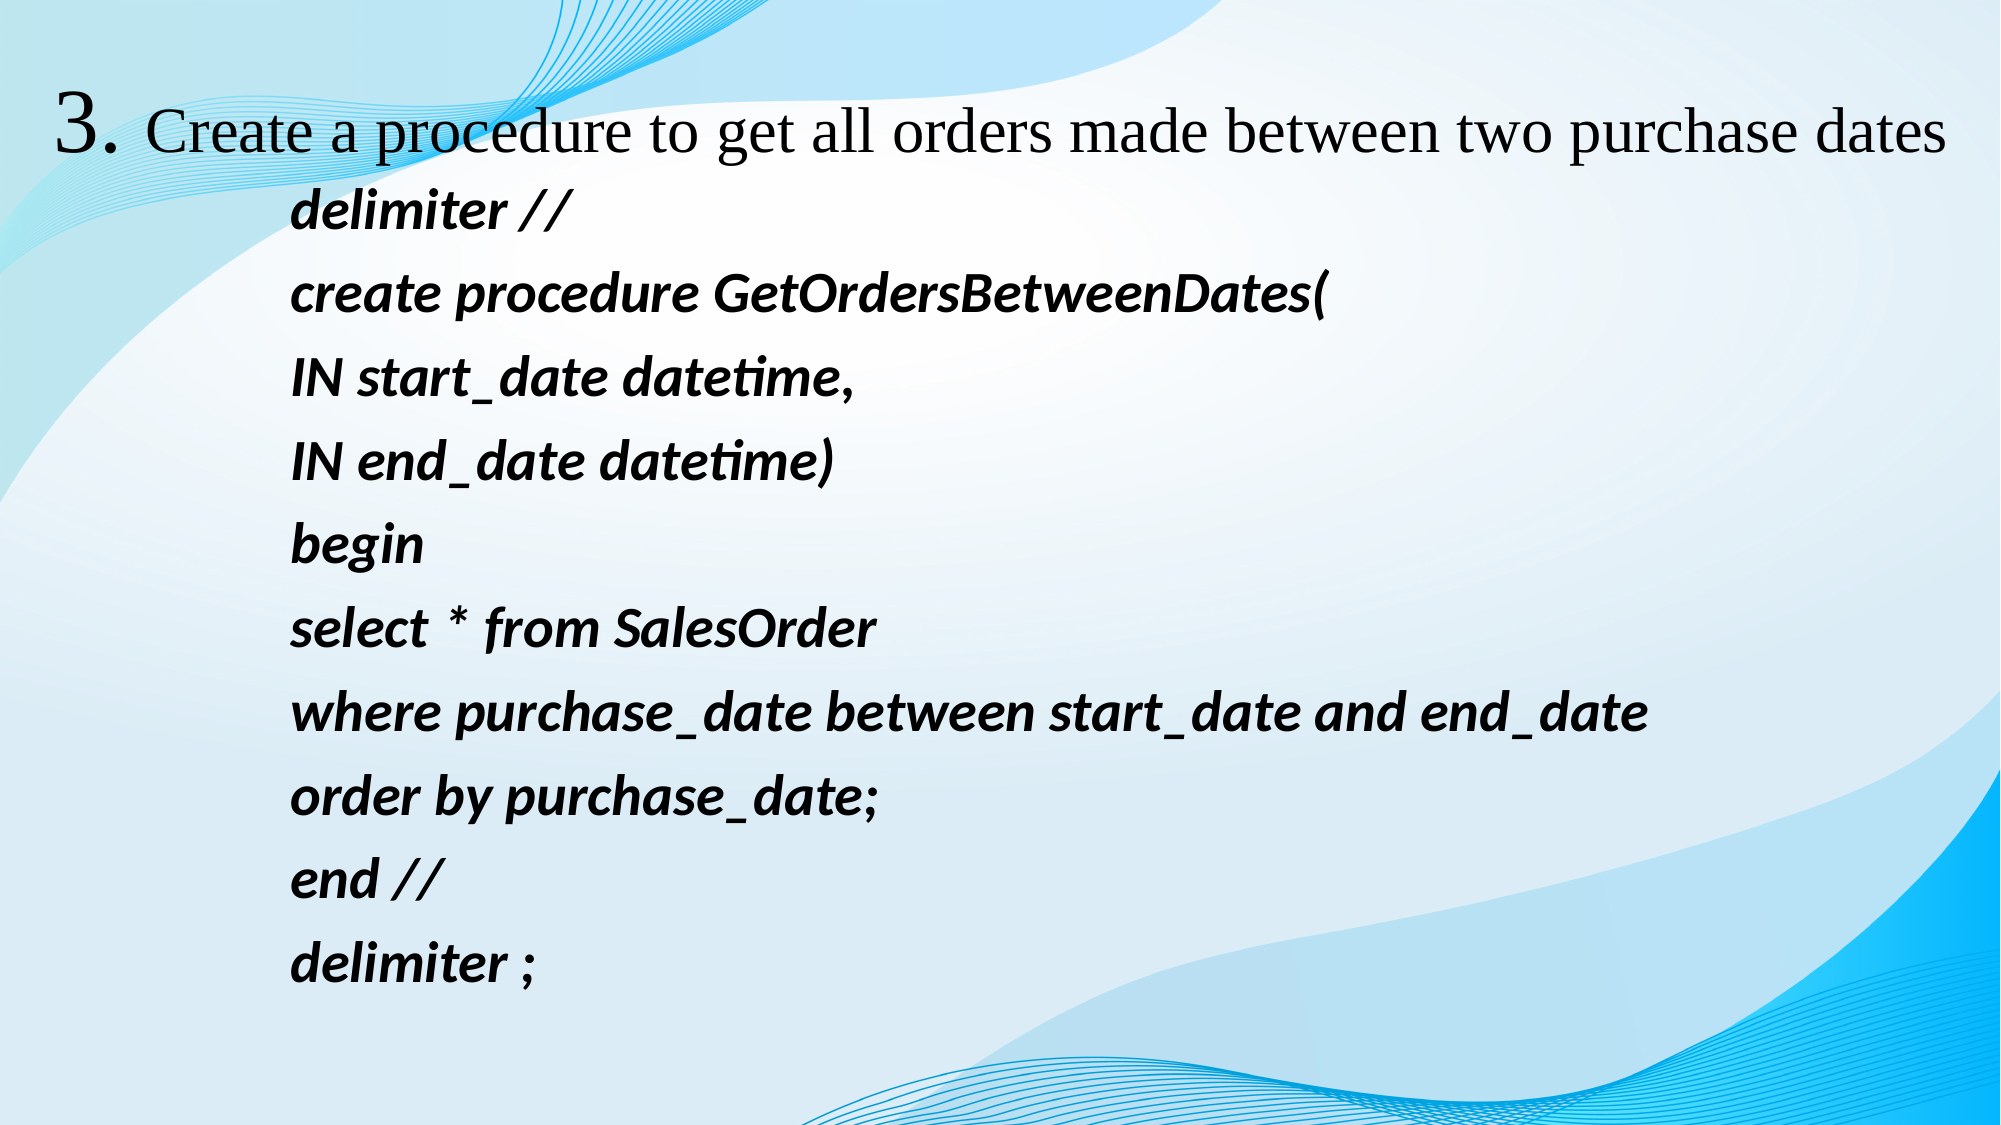

# 3. Create a procedure to get all orders made between two purchase dates
         delimiter //
         create procedure GetOrdersBetweenDates(
         IN start_date datetime,
         IN end_date datetime)
         begin
         select * from SalesOrder
         where purchase_date between start_date and end_date
         order by purchase_date;
         end //
         delimiter ;